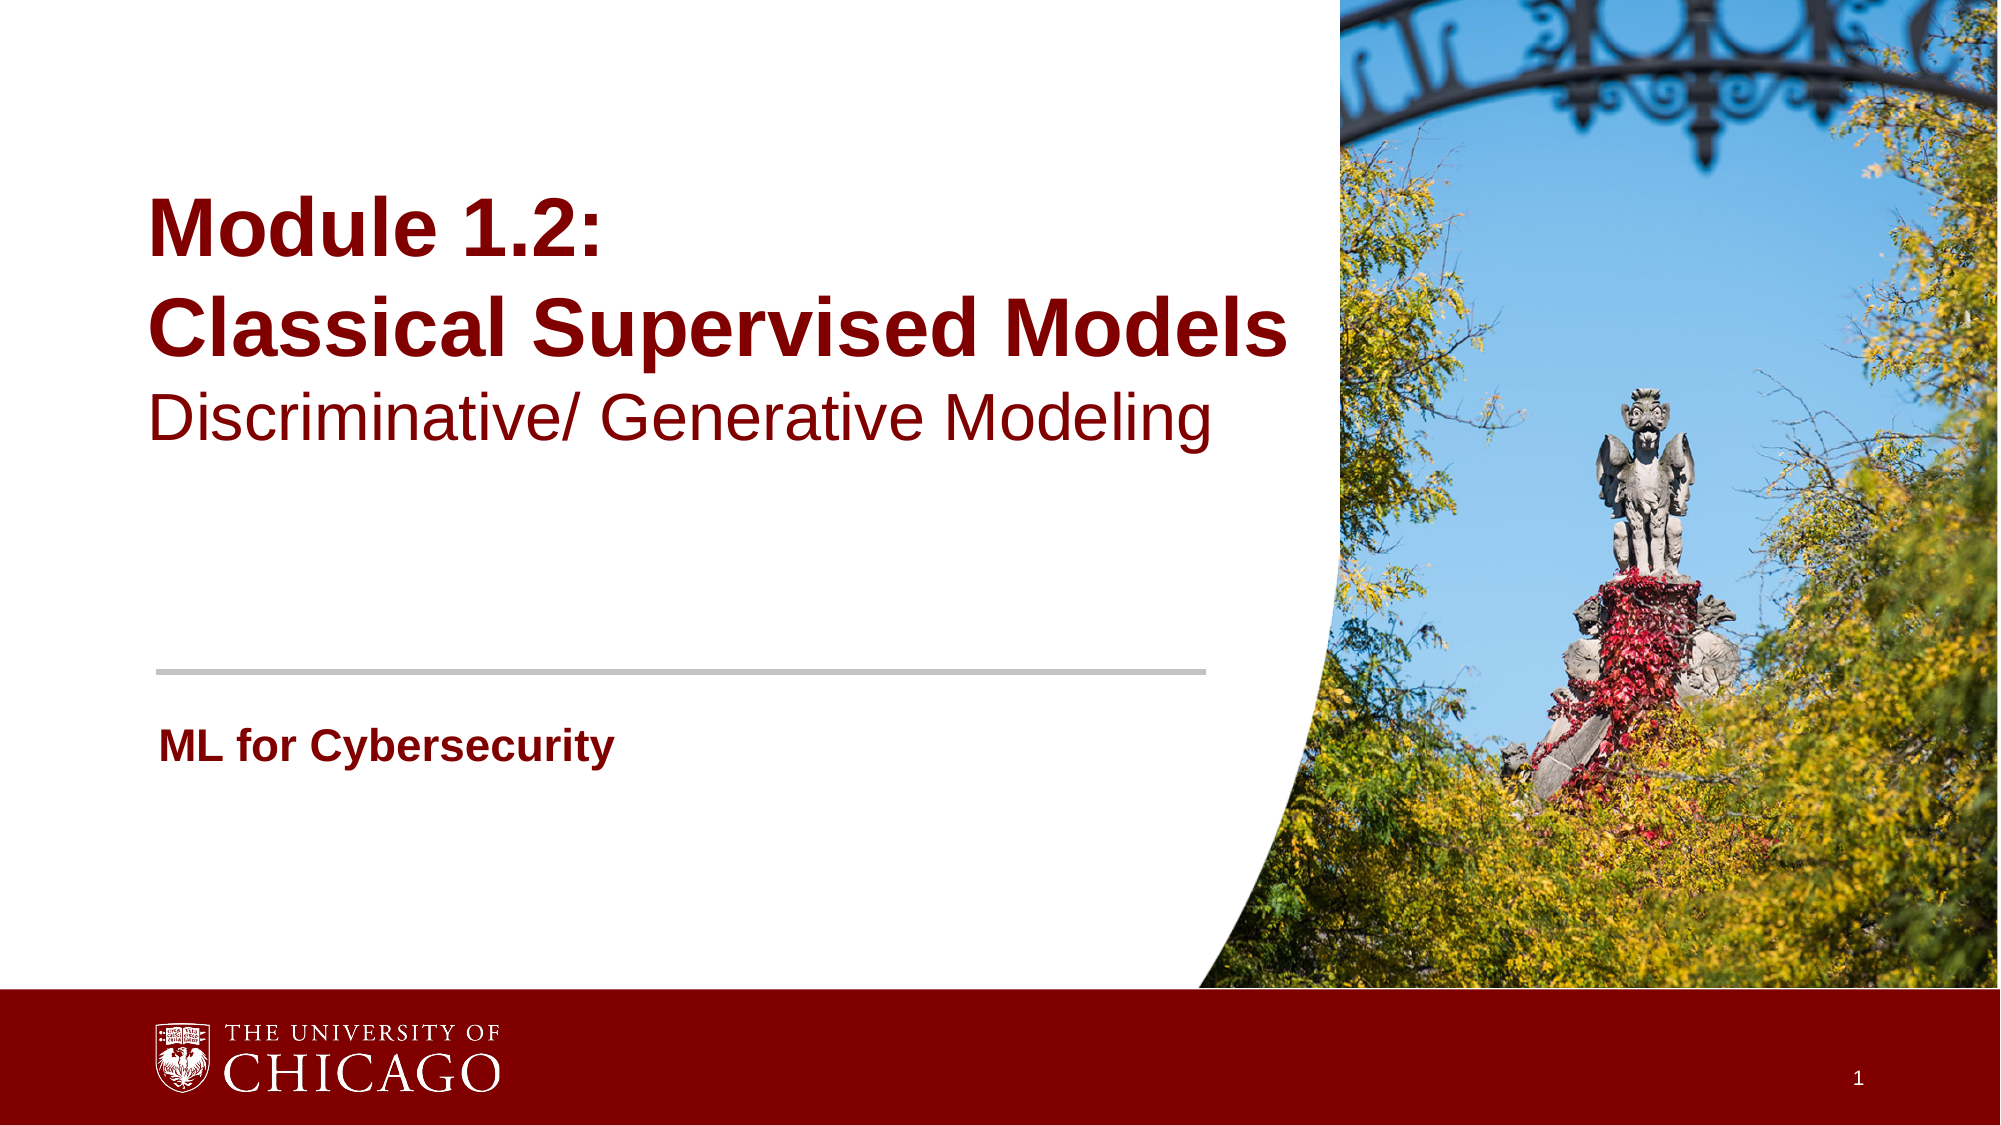

Module 1.2:
Classical Supervised Models
Discriminative/ Generative Modeling
ML for Cybersecurity
1